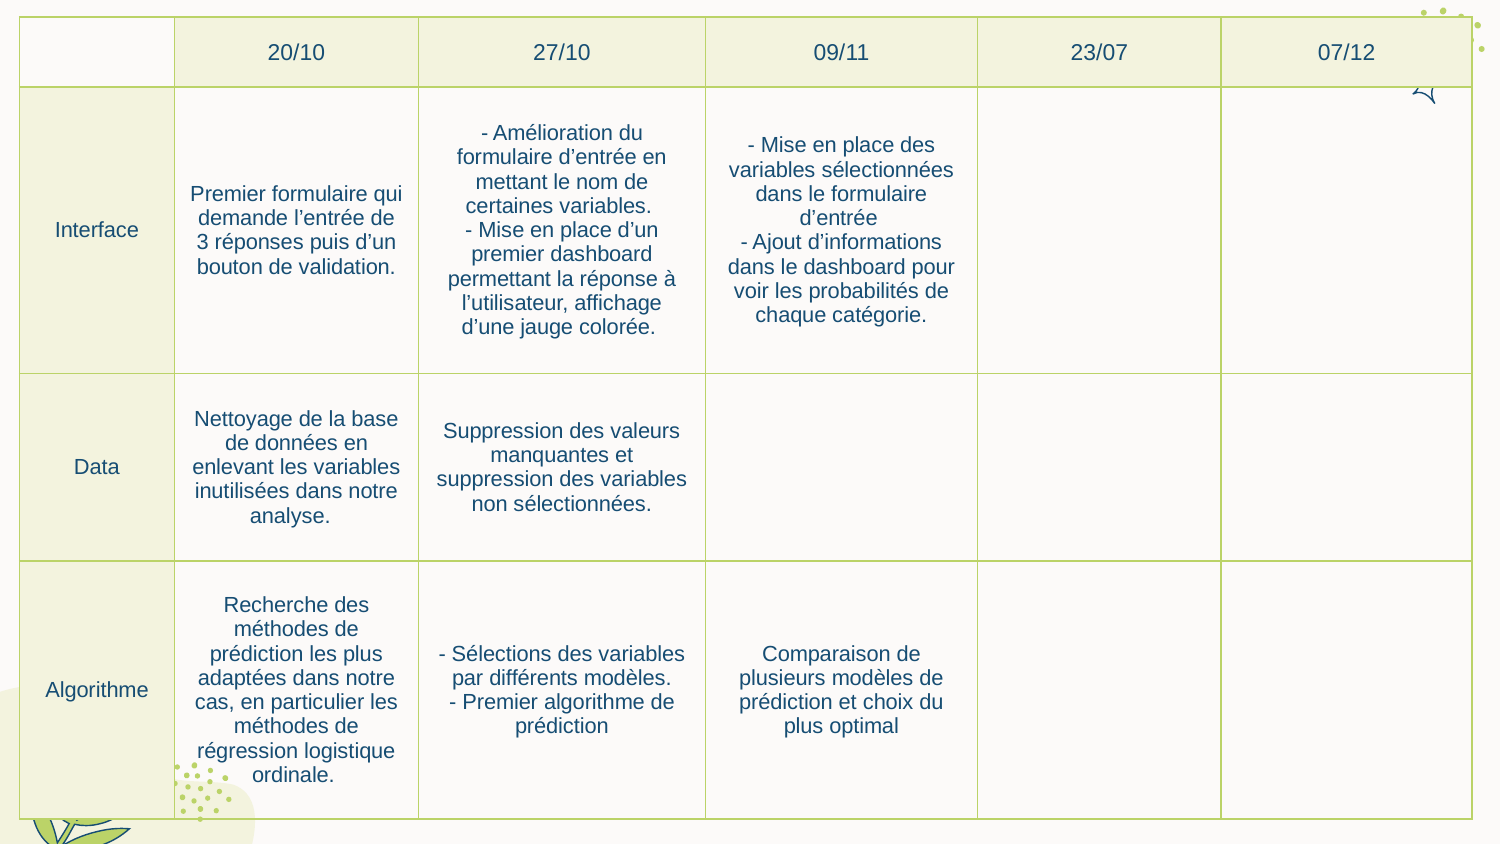

|  | 20/10 | 27/10 | 09/11 | 23/07 | 07/12 |
| --- | --- | --- | --- | --- | --- |
| Interface | Premier formulaire qui demande l’entrée de 3 réponses puis d’un bouton de validation. | - Amélioration du formulaire d’entrée en mettant le nom de certaines variables. - Mise en place d’un premier dashboard permettant la réponse à l’utilisateur, affichage d’une jauge colorée. | - Mise en place des variables sélectionnées dans le formulaire d’entrée - Ajout d’informations dans le dashboard pour voir les probabilités de chaque catégorie. |  |  |
| Data | Nettoyage de la base de données en enlevant les variables inutilisées dans notre analyse. | Suppression des valeurs manquantes et suppression des variables non sélectionnées. |  |  |  |
| Algorithme | Recherche des méthodes de prédiction les plus adaptées dans notre cas, en particulier les méthodes de régression logistique ordinale. | - Sélections des variables par différents modèles. - Premier algorithme de prédiction | Comparaison de plusieurs modèles de prédiction et choix du plus optimal |  |  |